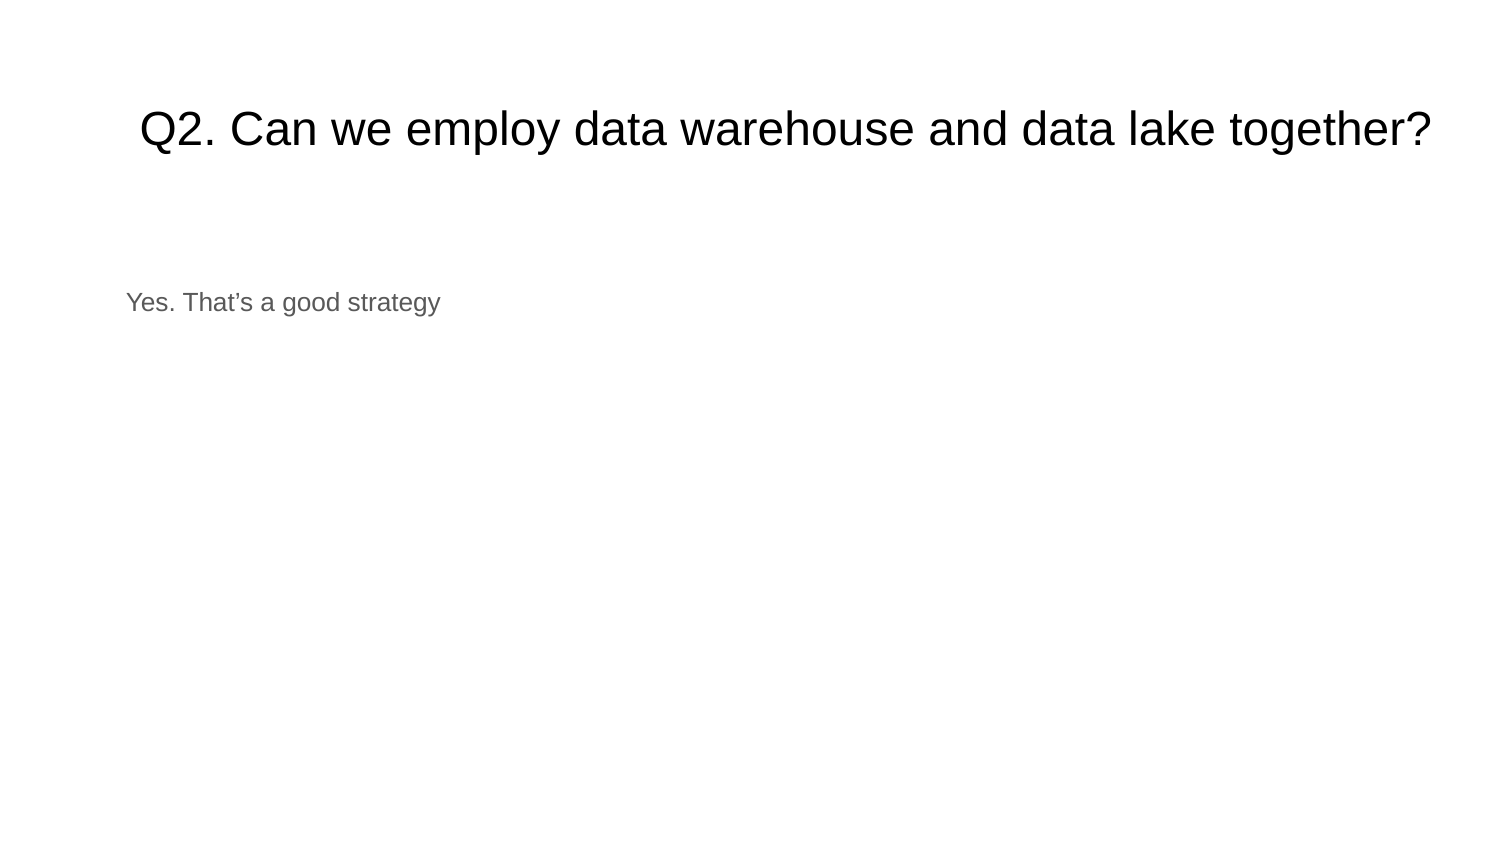

Q2. Can we employ data warehouse and data lake together?
Yes. That’s a good strategy